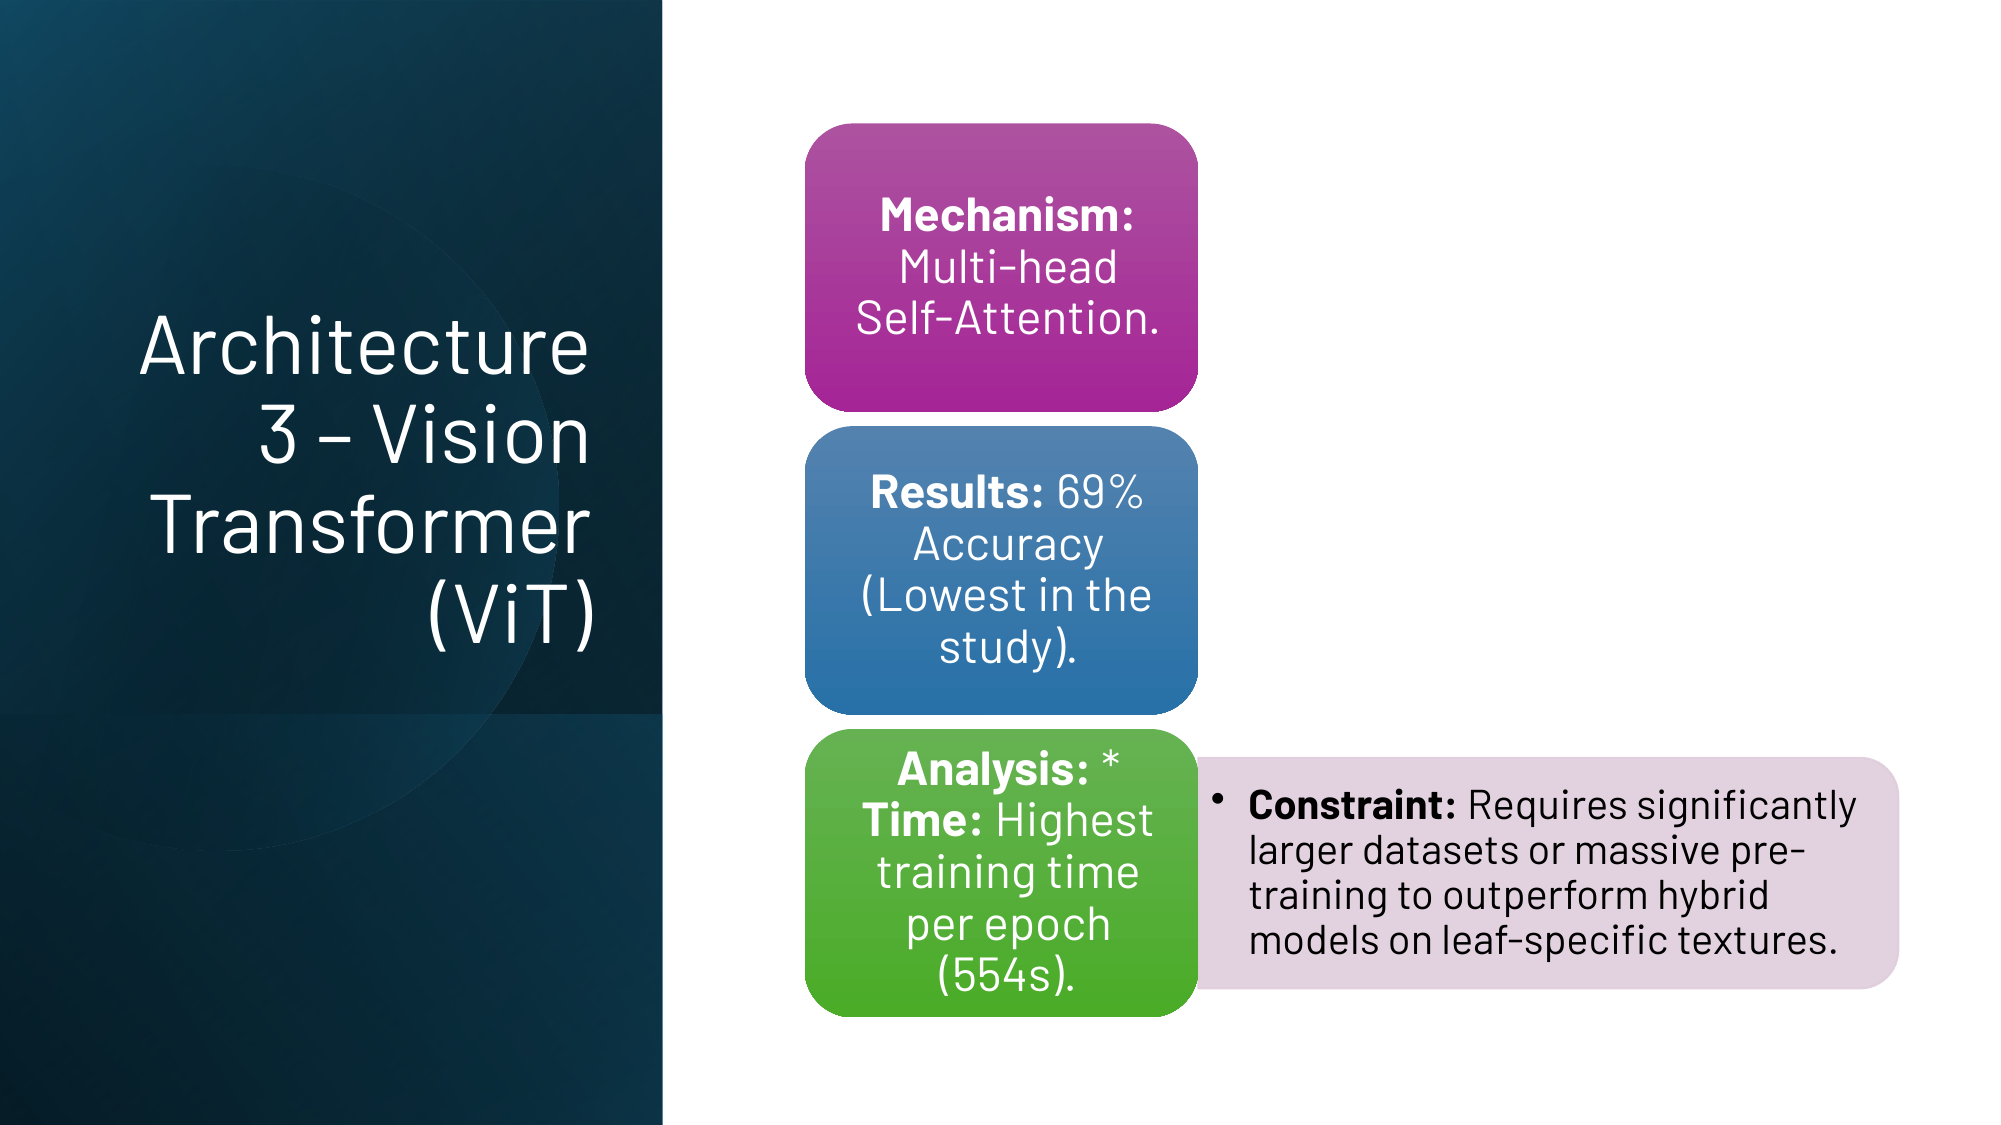

Mechanism: Multi-head Self-Attention.
Results: 69% Accuracy (Lowest in the study).
Constraint: Requires significantly larger datasets or massive pre-training to outperform hybrid models on leaf-specific textures.
Analysis: * Time: Highest training time per epoch (554s).

# Architecture 3 – Vision Transformer (ViT)